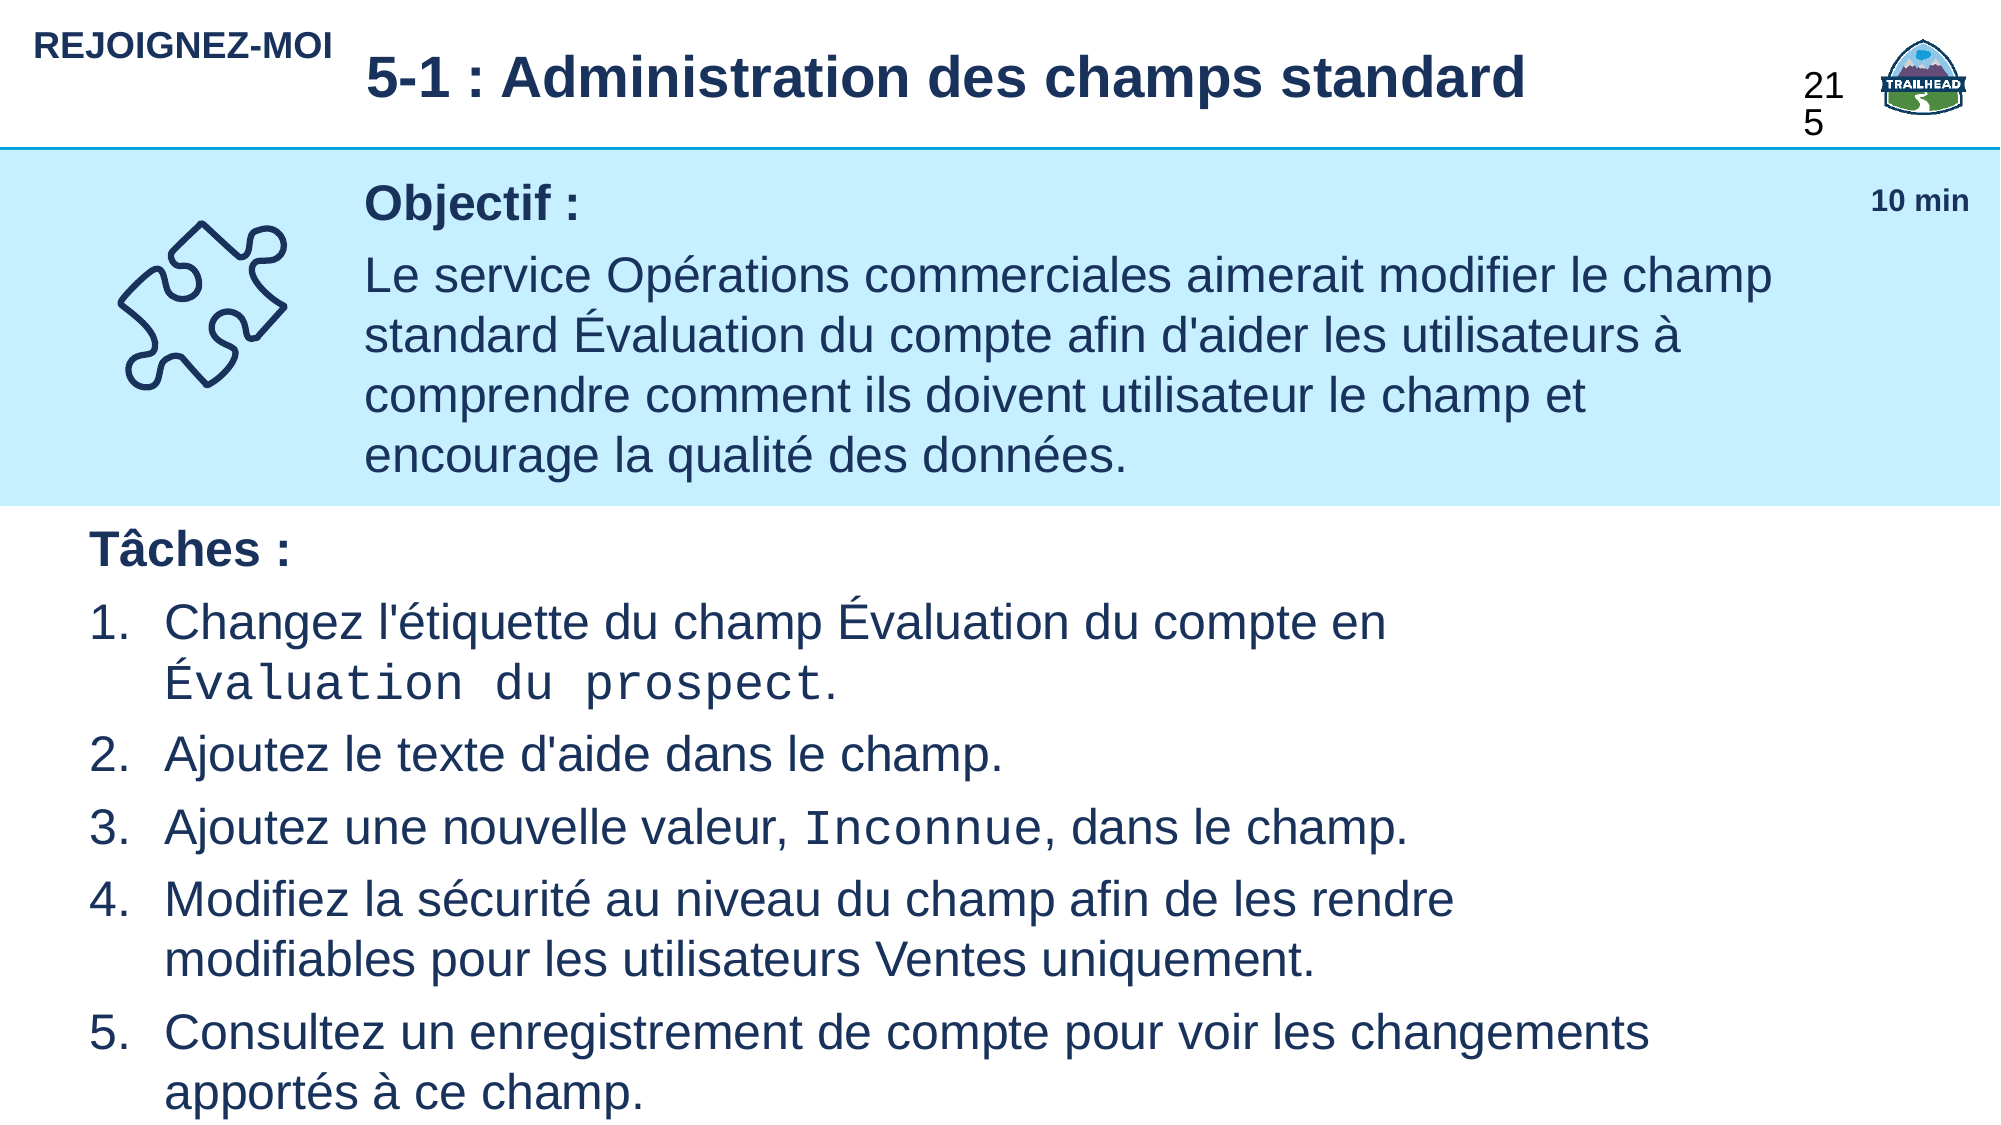

5-1 : Administration des champs standard
REJOIGNEZ-MOI
215
Objectif :
Le service Opérations commerciales aimerait modifier le champ standard Évaluation du compte afin d'aider les utilisateurs à comprendre comment ils doivent utilisateur le champ et encourage la qualité des données.
10 min
Tâches :
Changez l'étiquette du champ Évaluation du compte en Évaluation du prospect.
Ajoutez le texte d'aide dans le champ.
Ajoutez une nouvelle valeur, Inconnue, dans le champ.
Modifiez la sécurité au niveau du champ afin de les rendre modifiables pour les utilisateurs Ventes uniquement.
Consultez un enregistrement de compte pour voir les changements apportés à ce champ.